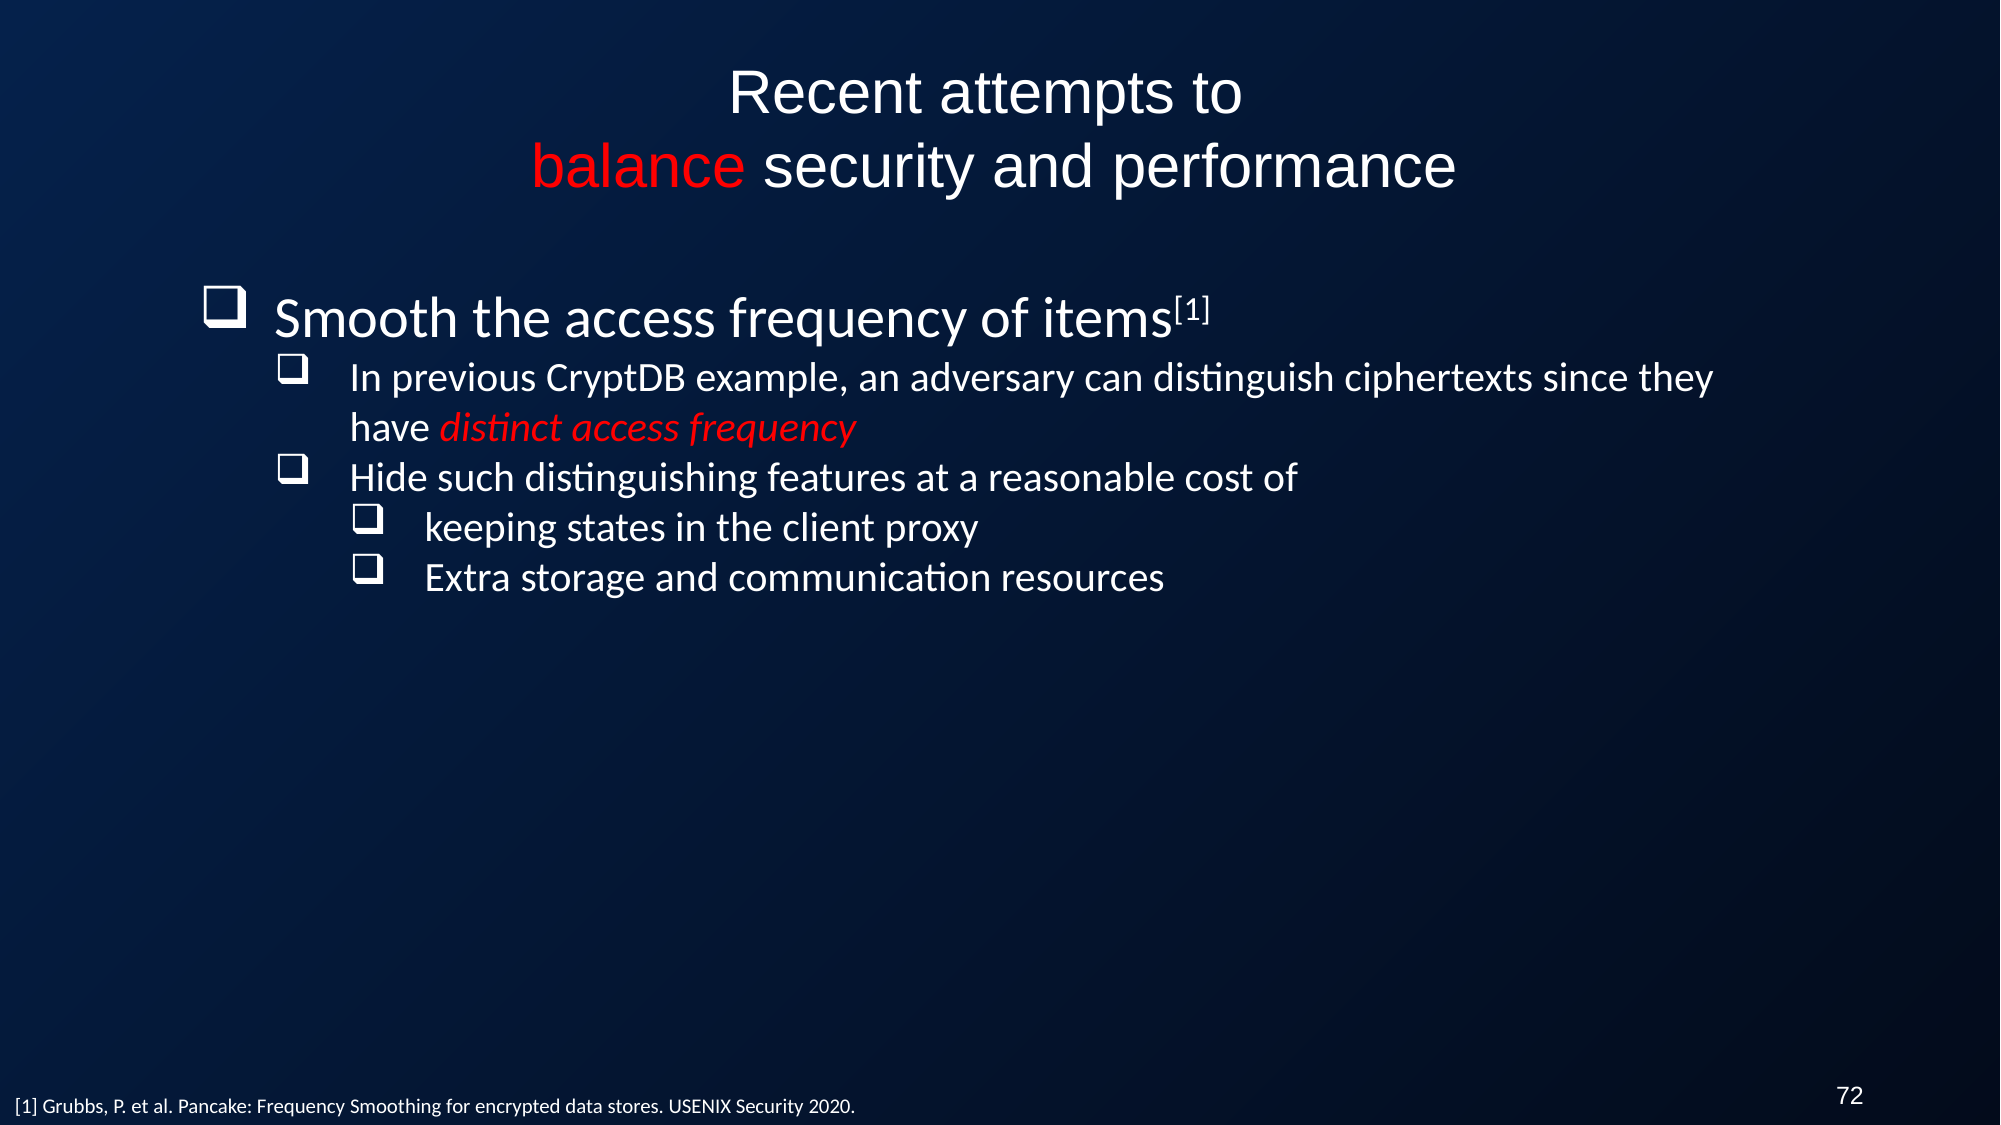

Recent attempts to
balance security and performance
Smooth the access frequency of items[1]
In previous CryptDB example, an adversary can distinguish ciphertexts since they have distinct access frequency
Hide such distinguishing features at a reasonable cost of
keeping states in the client proxy
Extra storage and communication resources
72
[1] Grubbs, P. et al. Pancake: Frequency Smoothing for encrypted data stores. USENIX Security 2020.